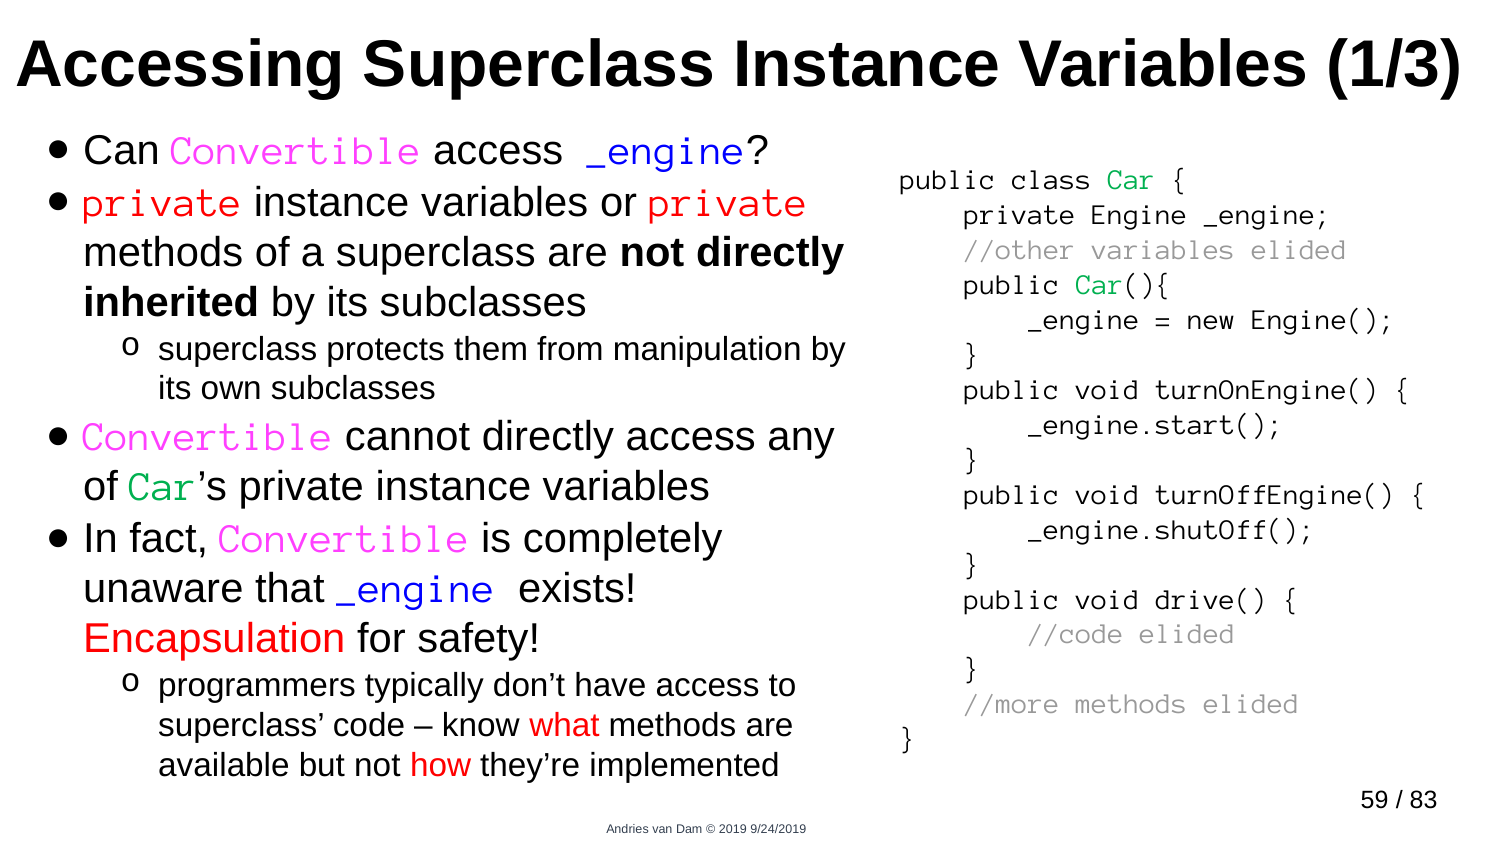

# Accessing Superclass Instance Variables (1/3)
Can Convertible access  _engine?
private instance variables or private methods of a superclass are not directly inherited by its subclasses
superclass protects them from manipulation by its own subclasses
Convertible cannot directly access any of Car’s private instance variables
In fact, Convertible is completely unaware that _engine exists!  Encapsulation for safety!
programmers typically don’t have access to superclass’ code – know what methods are available but not how they’re implemented

public class Car {
    private Engine _engine;
    //other variables elided
    public Car(){
        _engine = new Engine();
    }
    public void turnOnEngine() {
        _engine.start();
    }
    public void turnOffEngine() {
        _engine.shutOff();
    }
    public void drive() {
        //code elided
    }
    //more methods elided
}